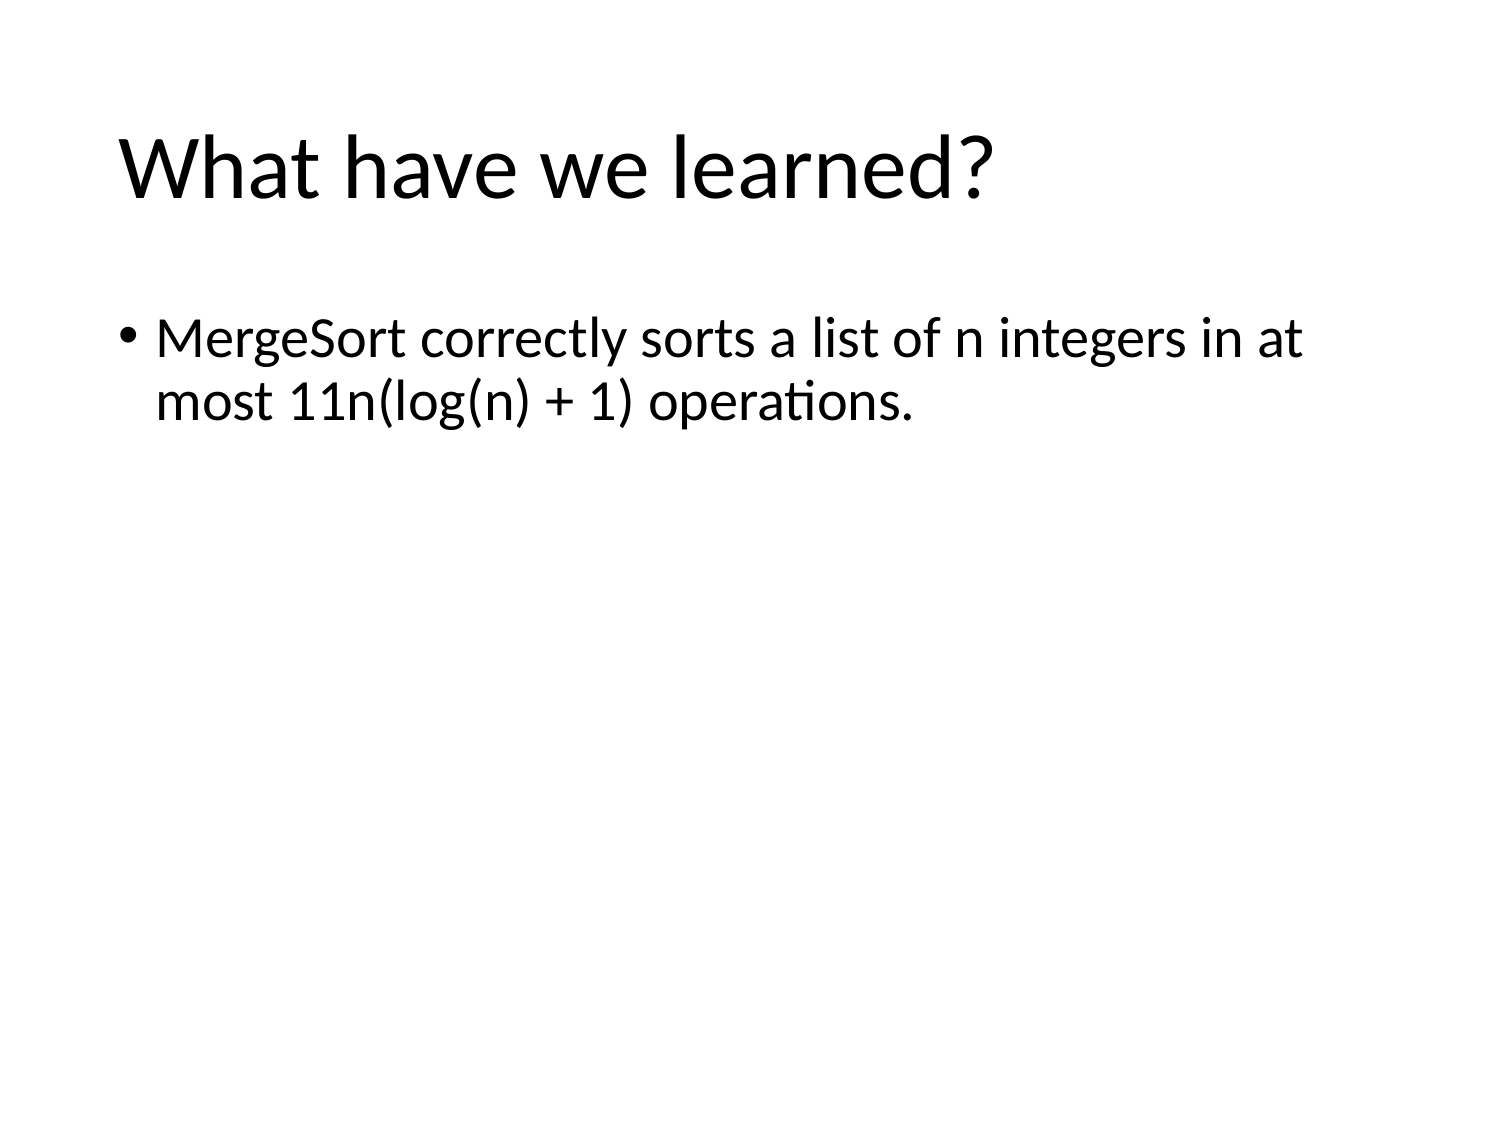

# What have we learned?
MergeSort correctly sorts a list of n integers in at most 11n(log(n) + 1) operations.